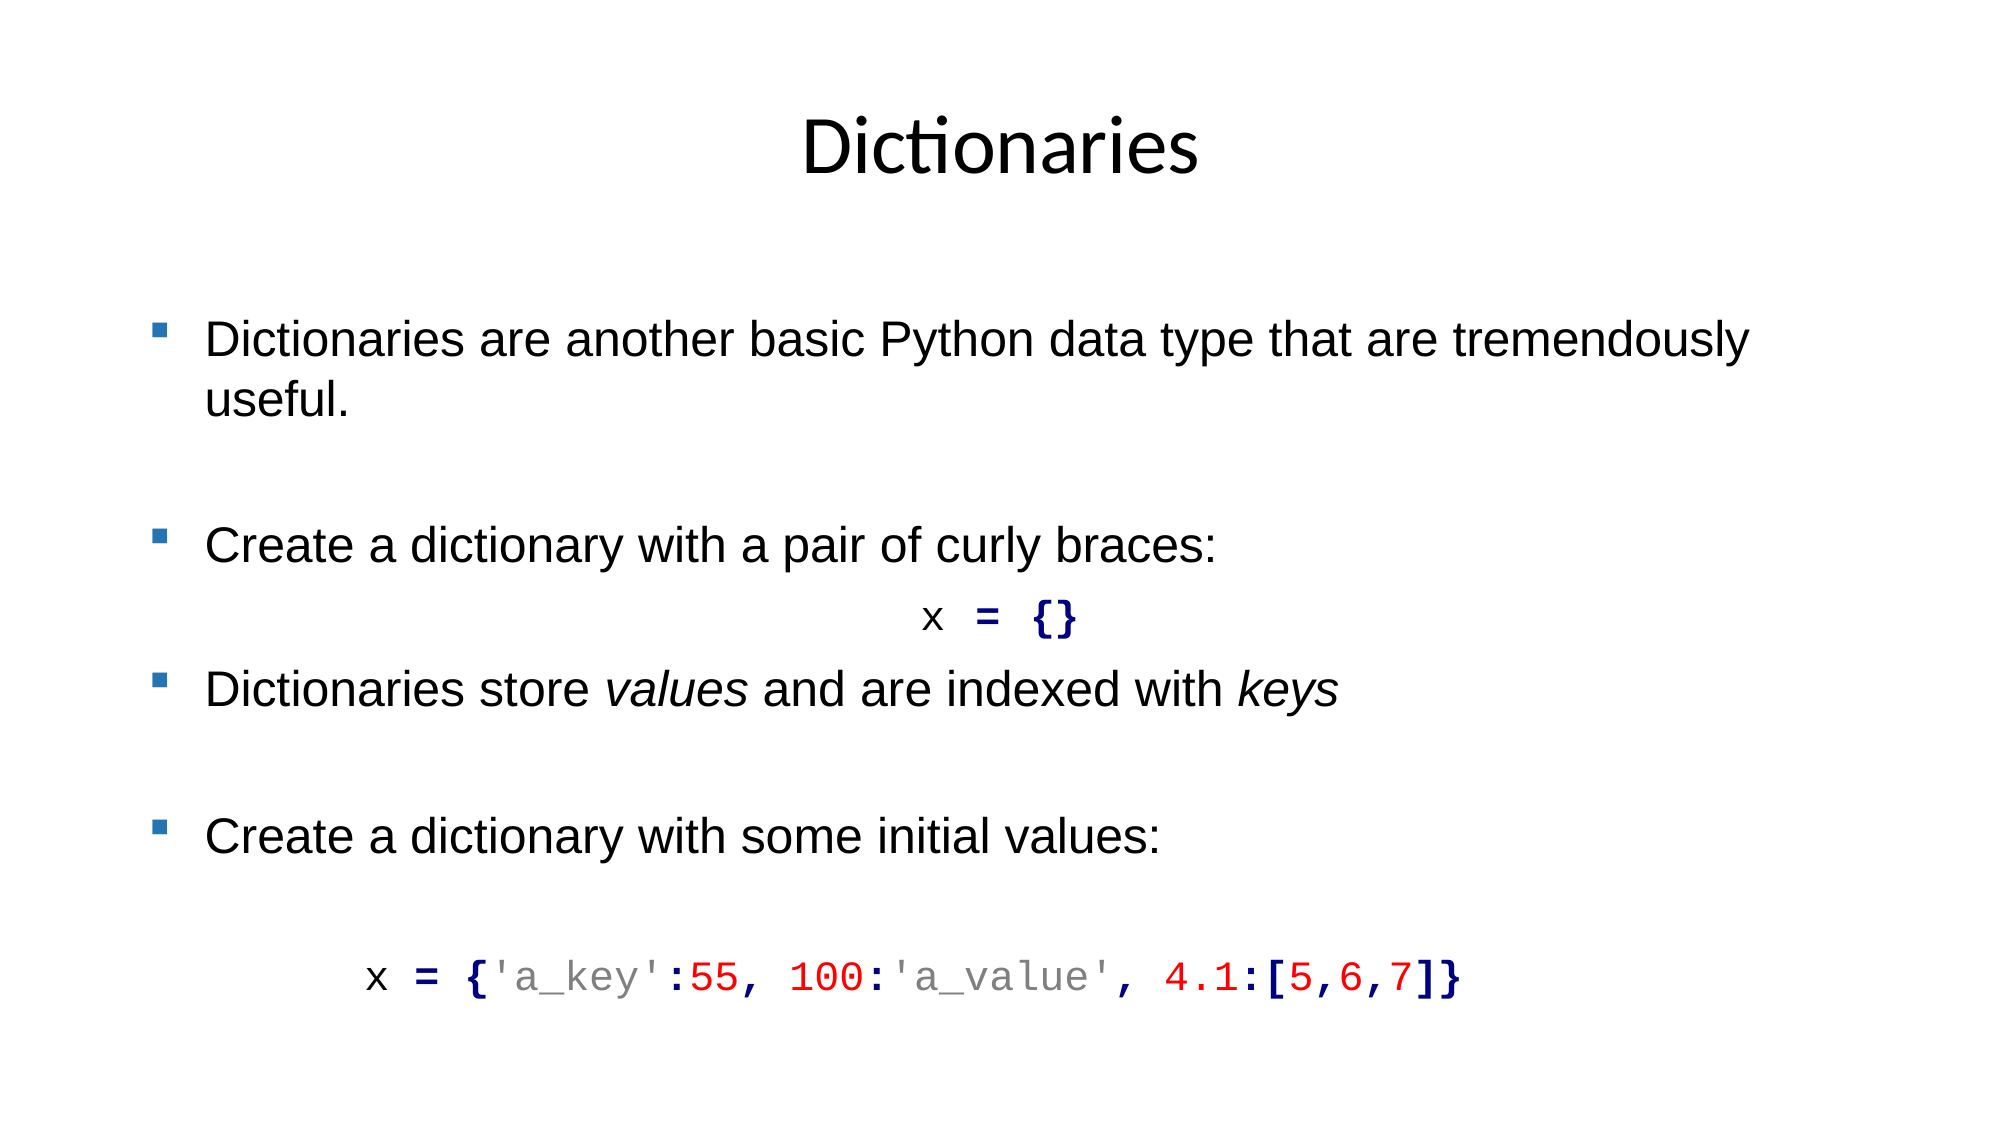

# Dictionaries
Dictionaries are another basic Python data type that are tremendously
useful.

Create a dictionary with a pair of curly braces:
x = {}
Dictionaries store values and are indexed with keys

Create a dictionary with some initial values:

x = {'a_key':55, 100:'a_value', 4.1:[5,6,7]}

91